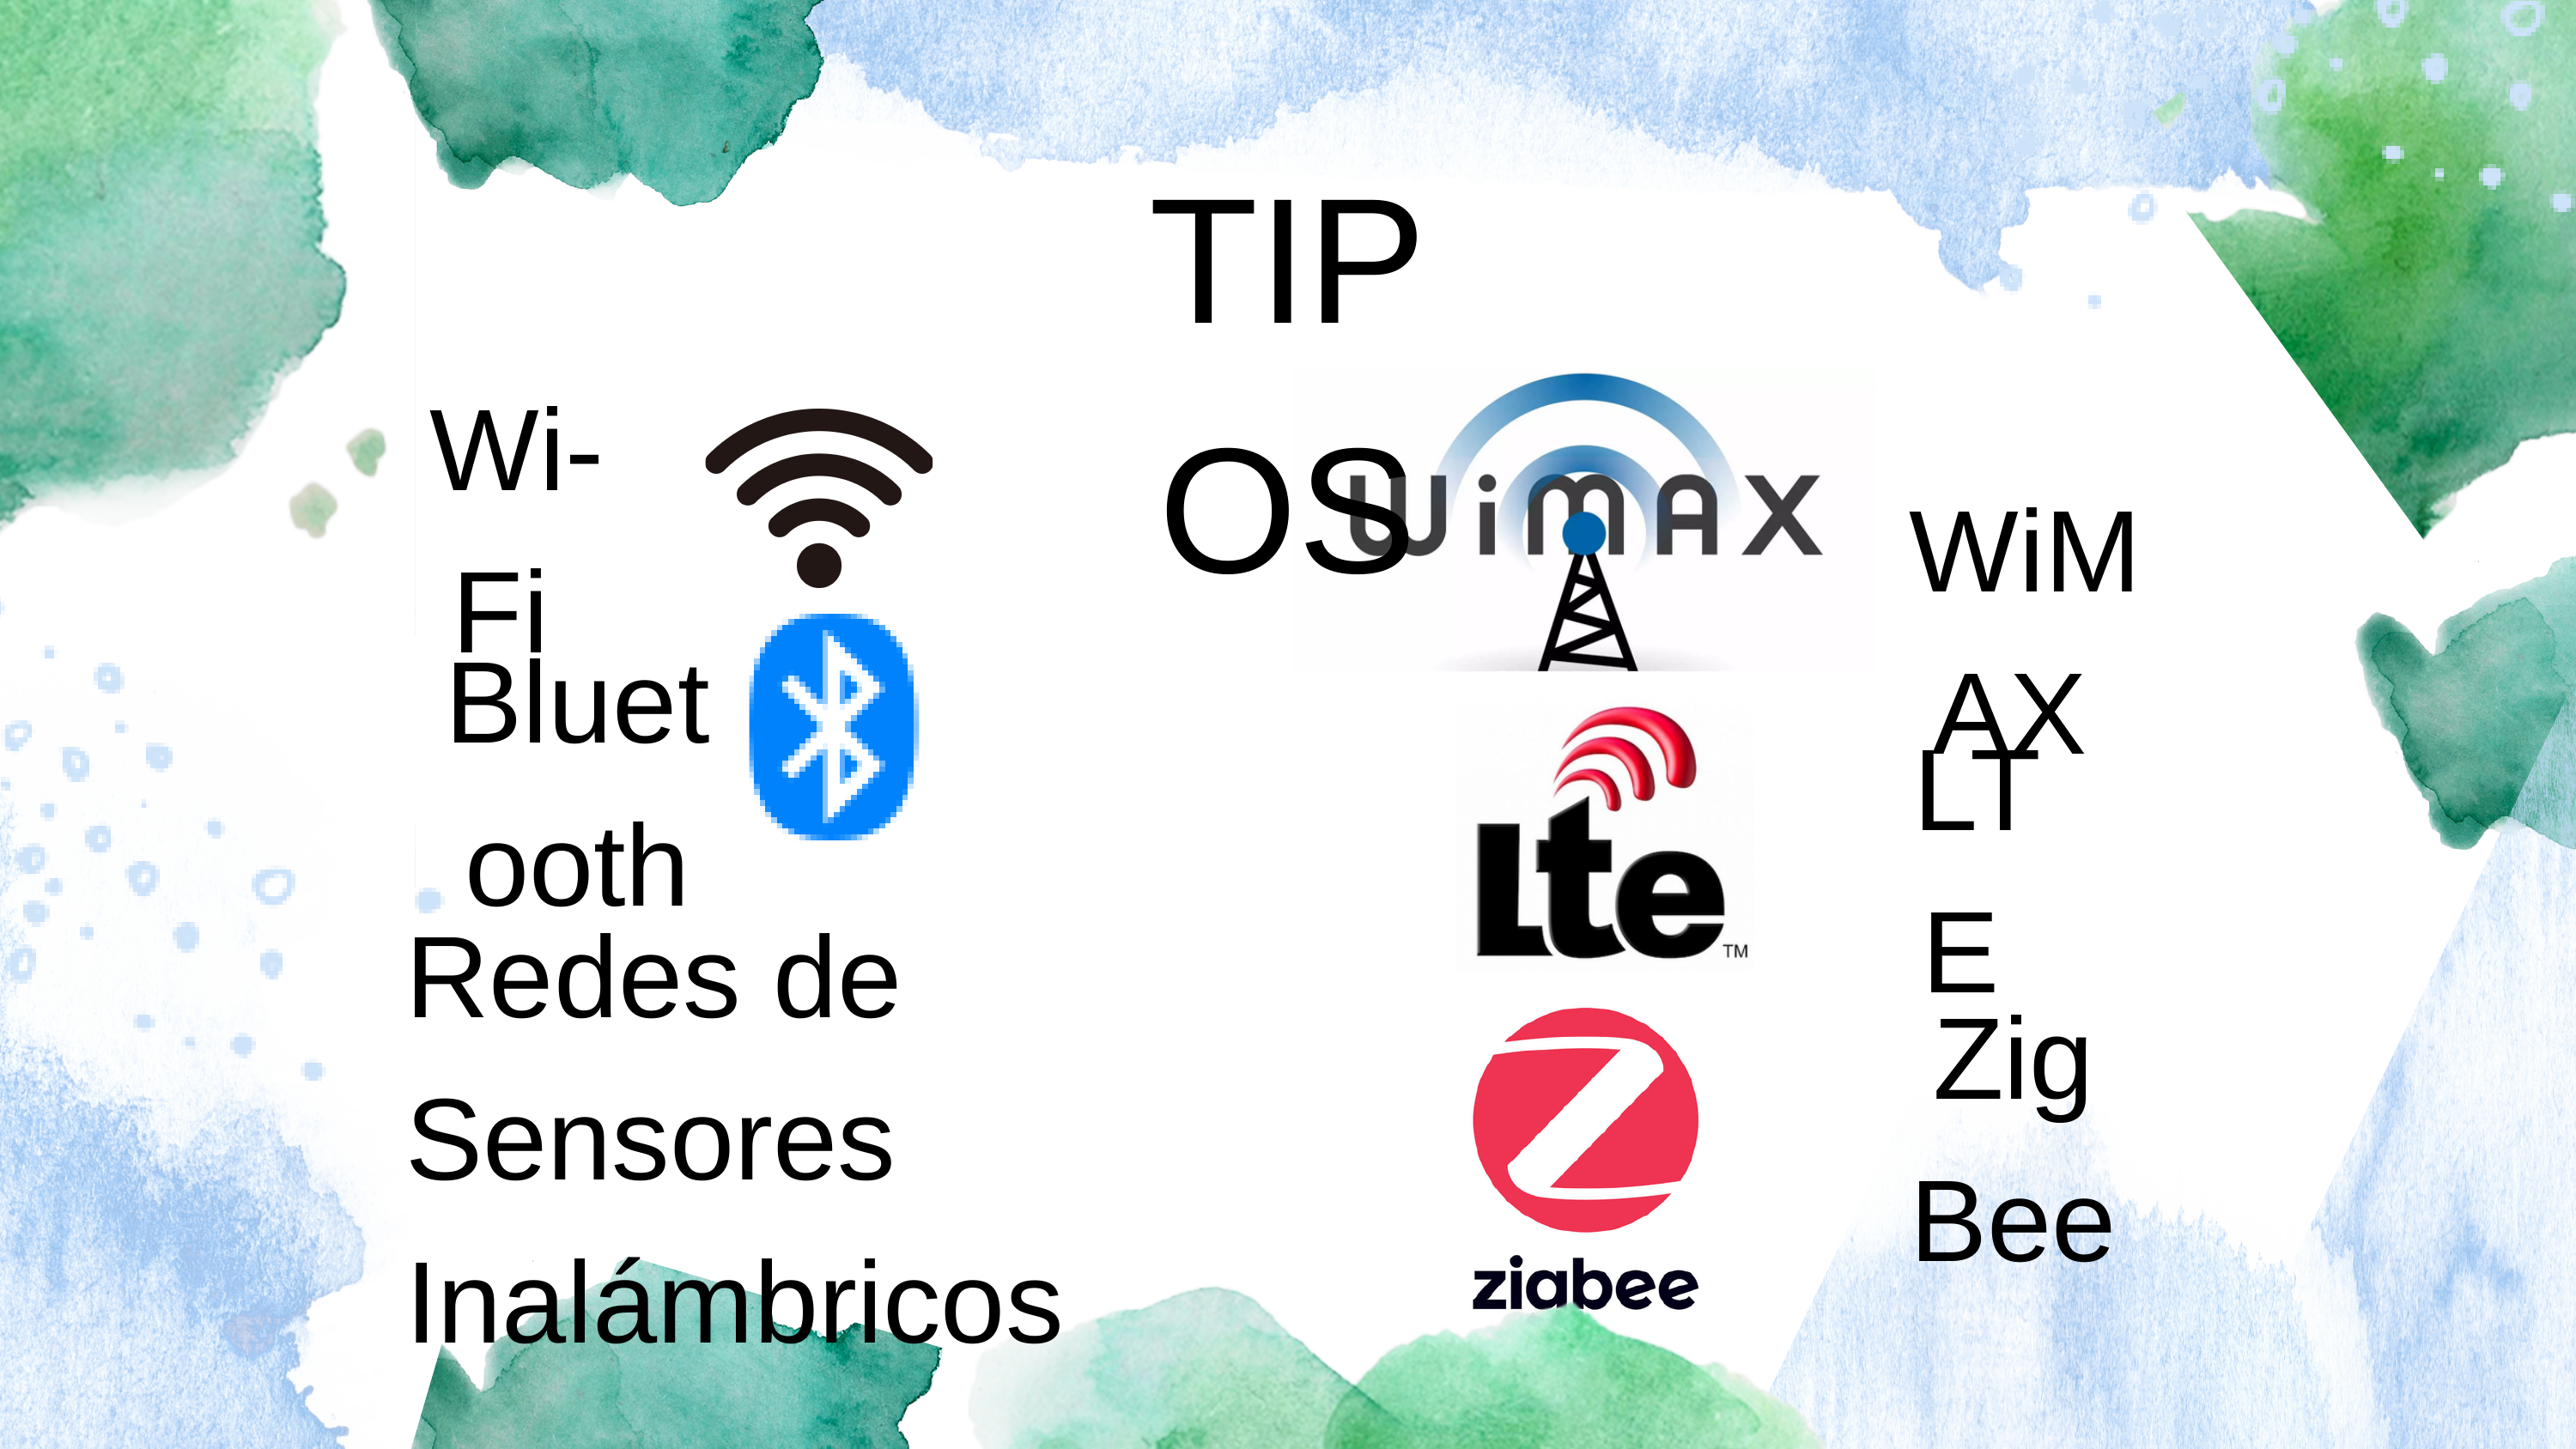

TIPOS
Wi-Fi

WiMAX

Bluetooth

LTE

Redes de Sensores Inalámbricos
ZigBee